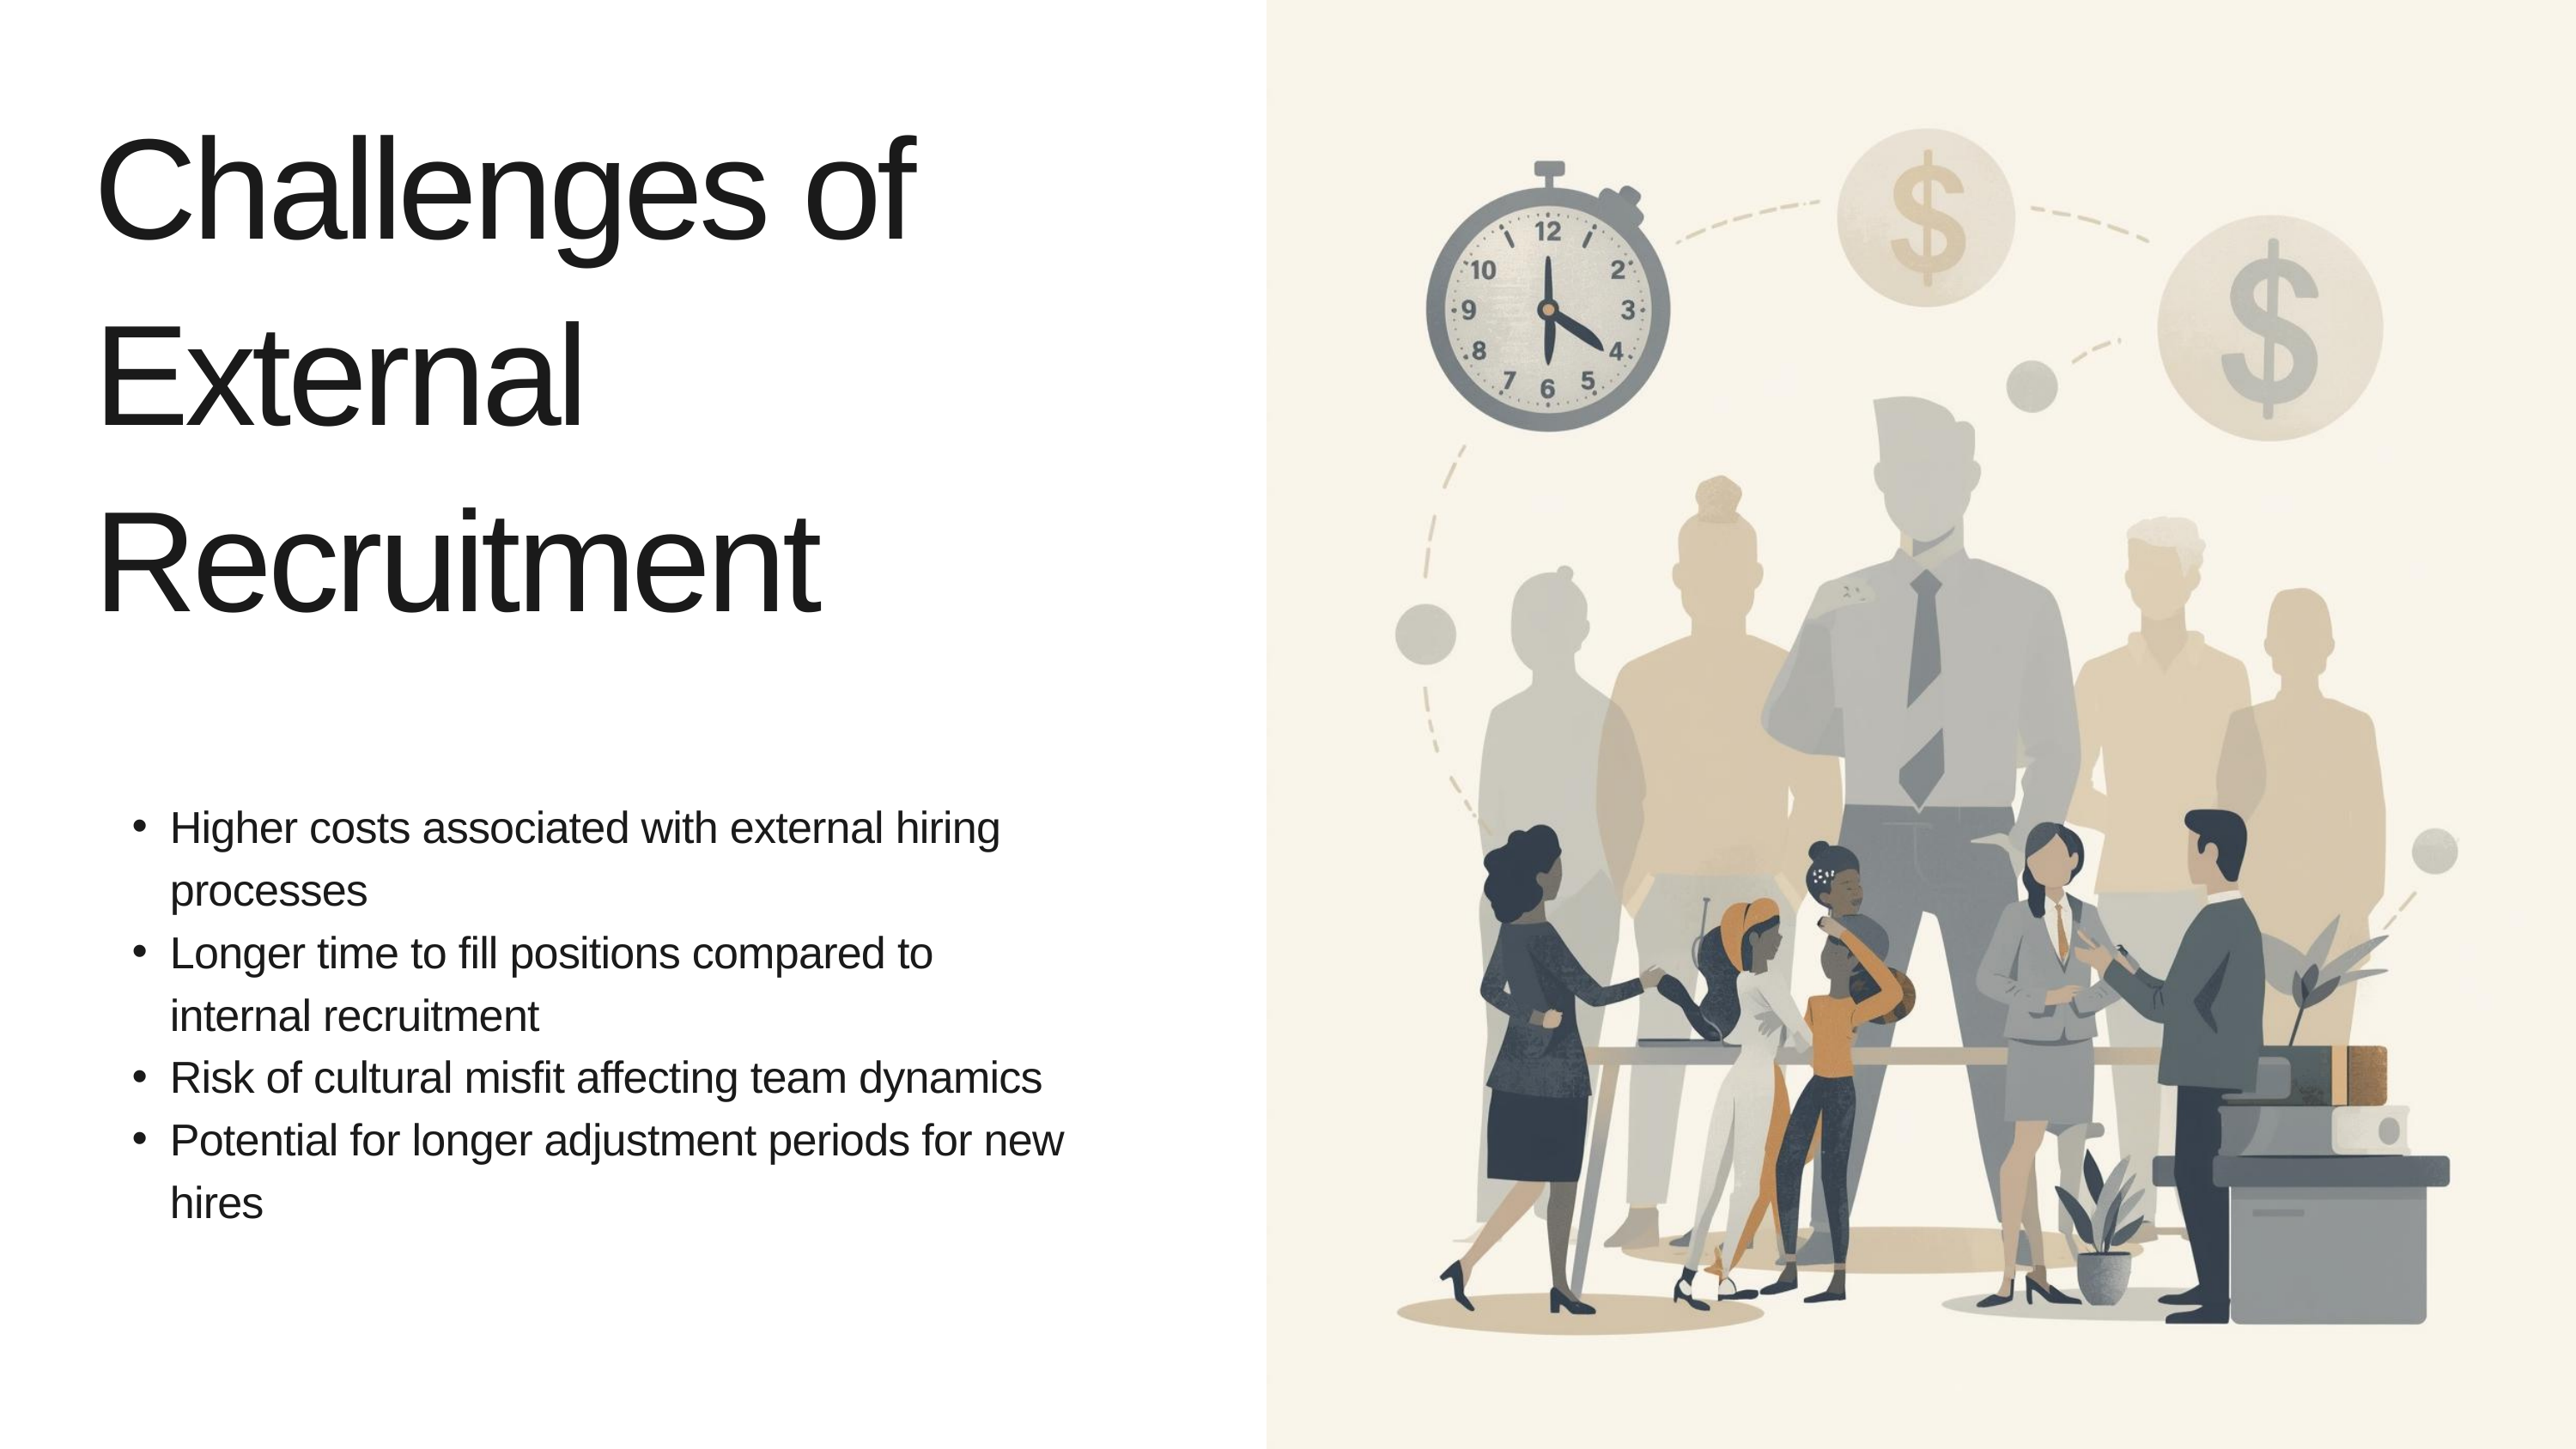

Challenges of External Recruitment
Higher costs associated with external hiring processes
Longer time to fill positions compared to internal recruitment
Risk of cultural misfit affecting team dynamics
Potential for longer adjustment periods for new hires